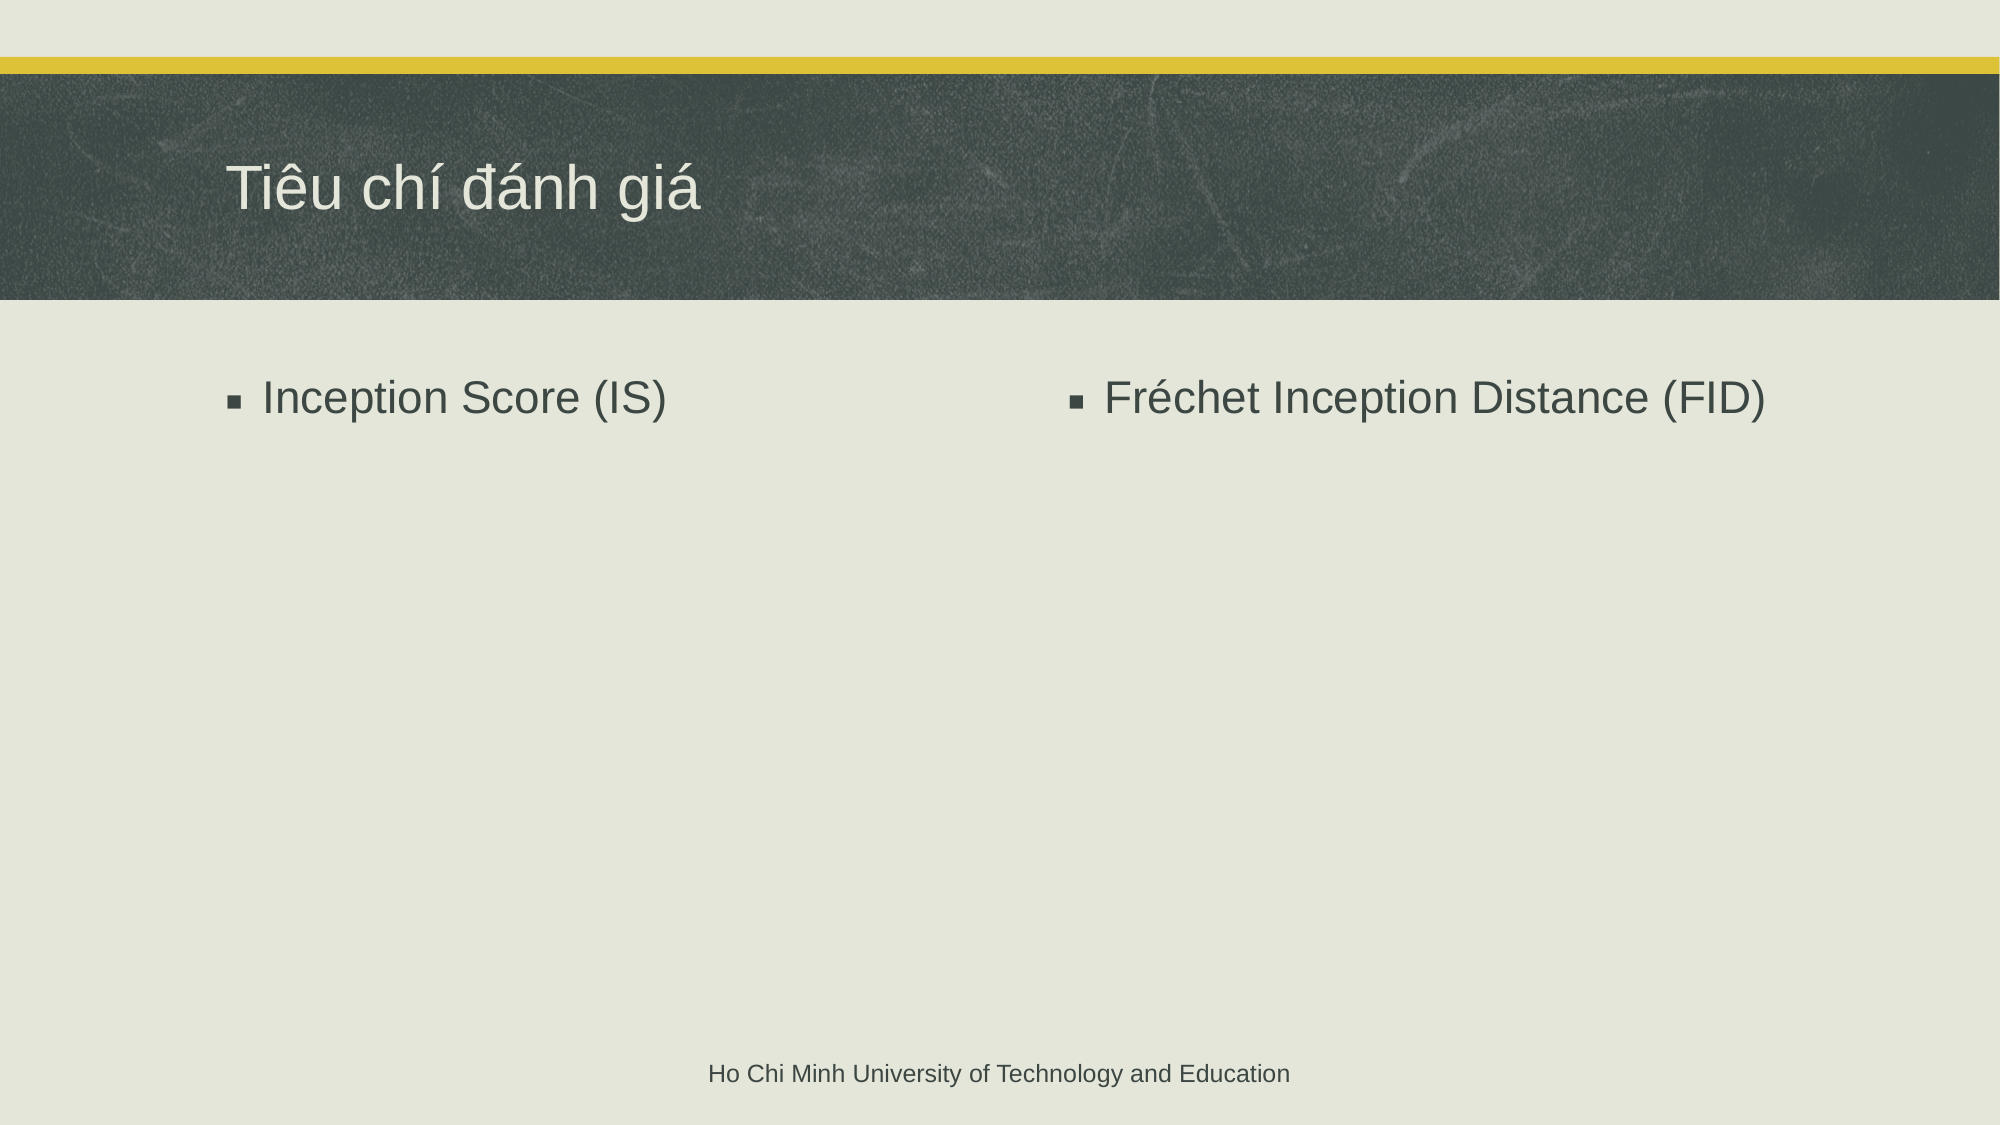

# Tiêu chí đánh giá
Inception Score (IS)
Fréchet Inception Distance (FID)
Ho Chi Minh University of Technology and Education